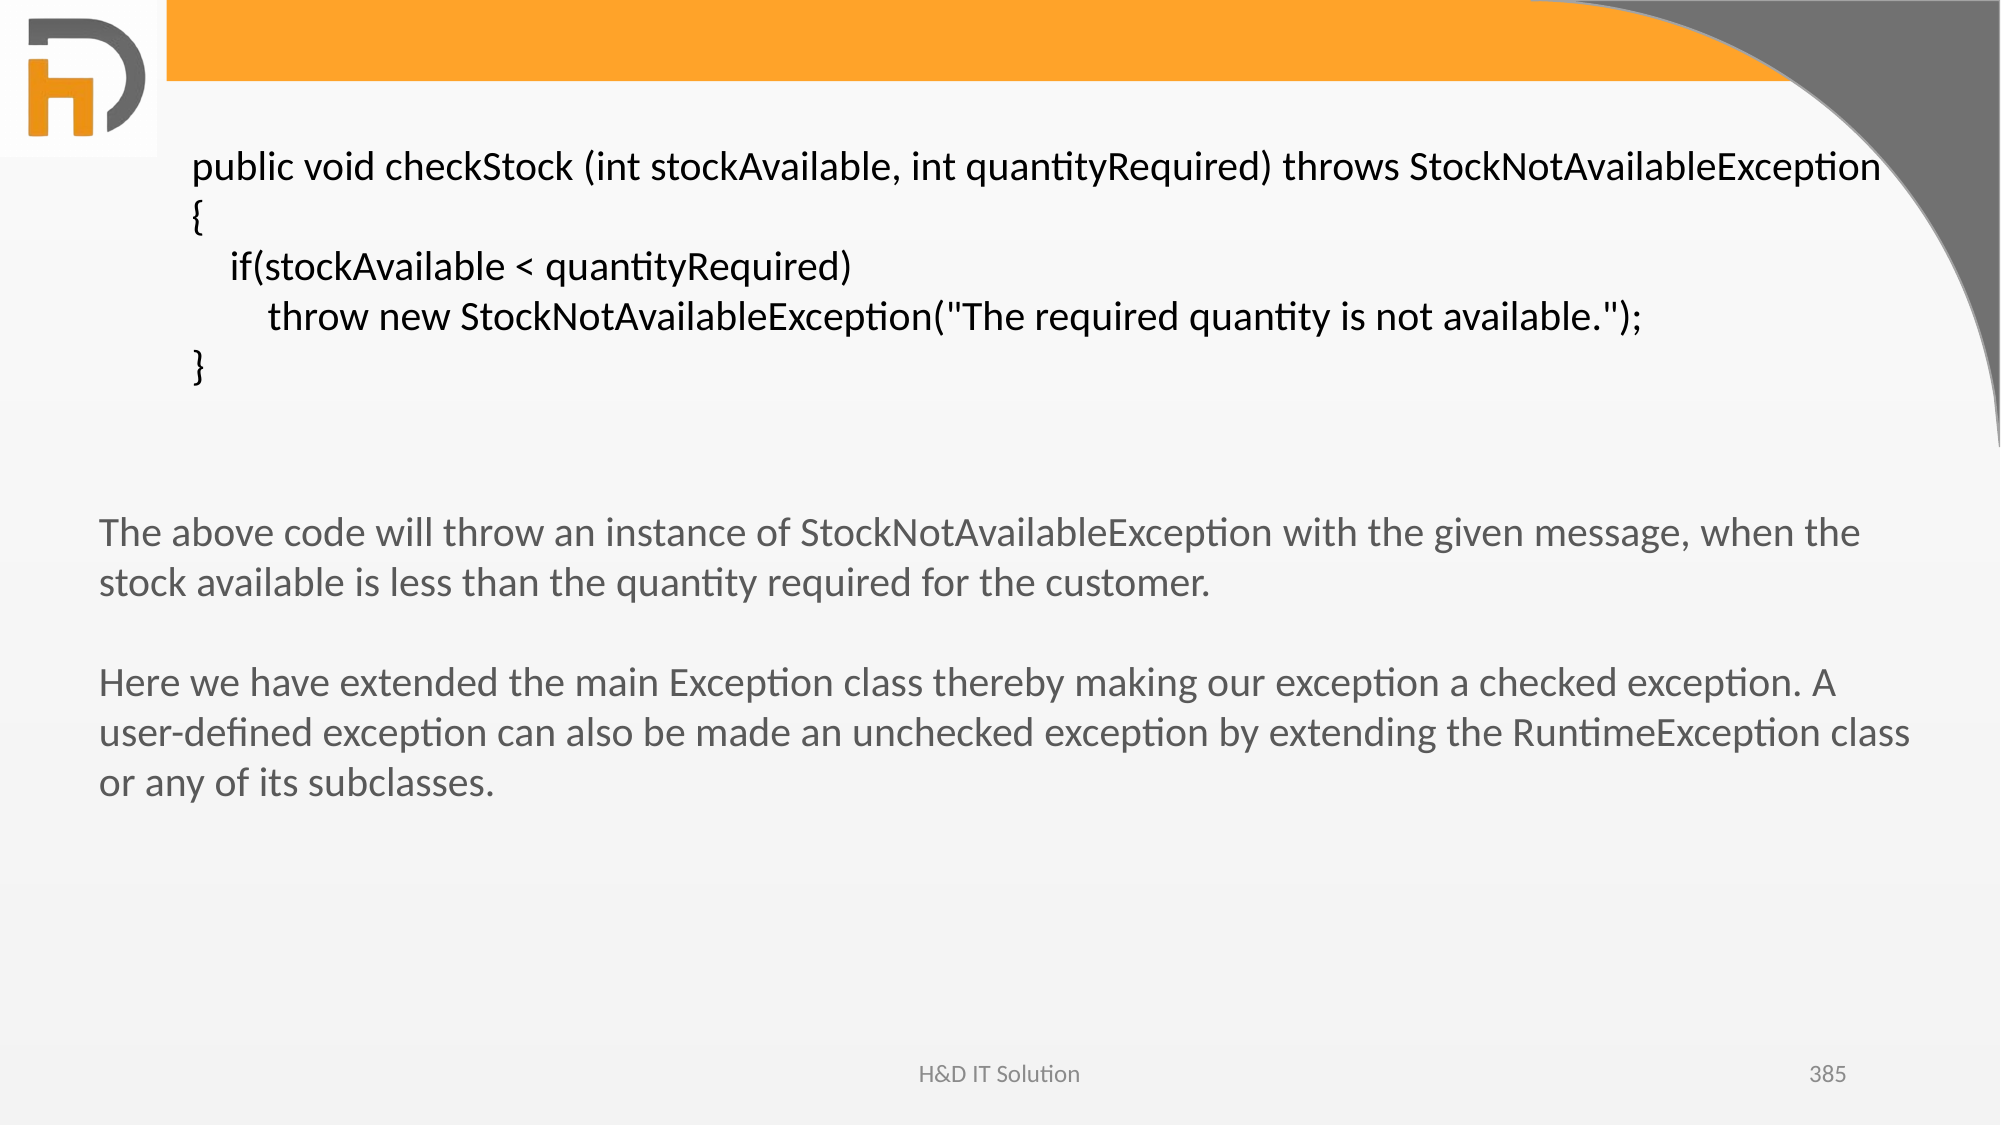

public void checkStock (int stockAvailable, int quantityRequired) throws StockNotAvailableException {
    if(stockAvailable < quantityRequired)
        throw new StockNotAvailableException("The required quantity is not available.");
}
The above code will throw an instance of StockNotAvailableException with the given message, when the stock available is less than the quantity required for the customer.

Here we have extended the main Exception class thereby making our exception a checked exception. A user-defined exception can also be made an unchecked exception by extending the RuntimeException class or any of its subclasses.
H&D IT Solution
385